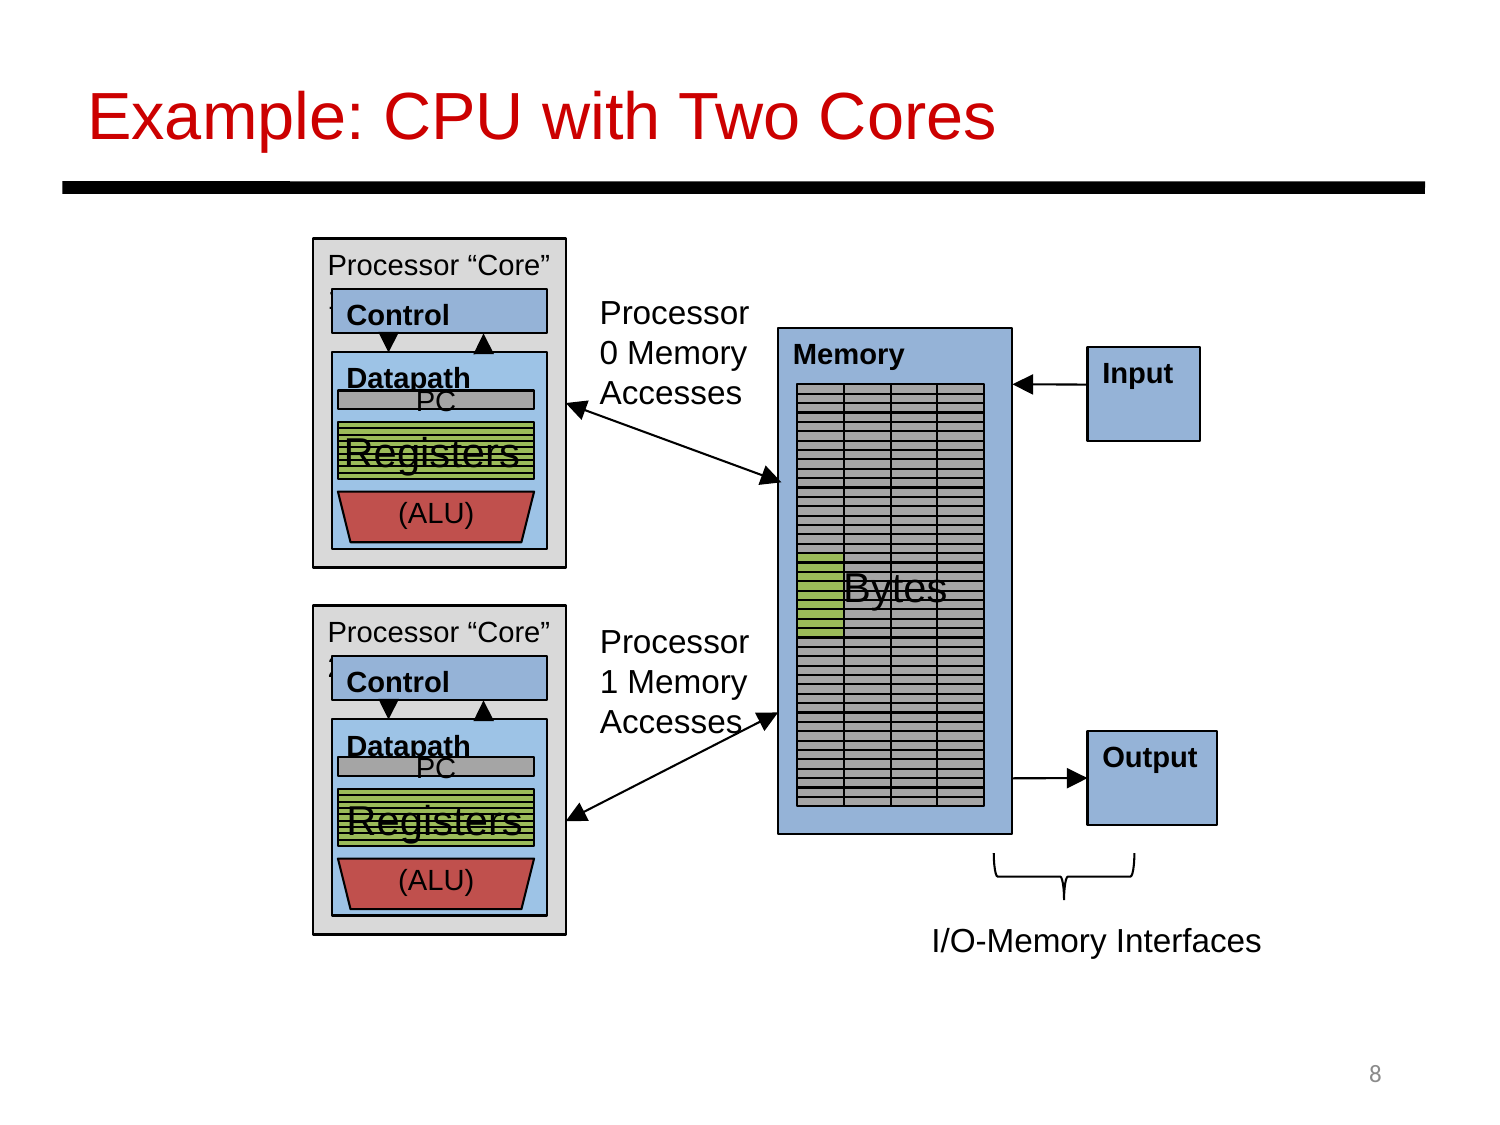

Example: CPU with Two Cores

Processor “Core” 1
Control
Datapath
PC
Registers

(ALU)

Processor 0 Memory Accesses
Memory
Input

Bytes

Processor “Core” 2
Control
Datapath
Processor 1 Memory Accesses
PC
Registers

(ALU)

Output

I/O-Memory Interfaces
8